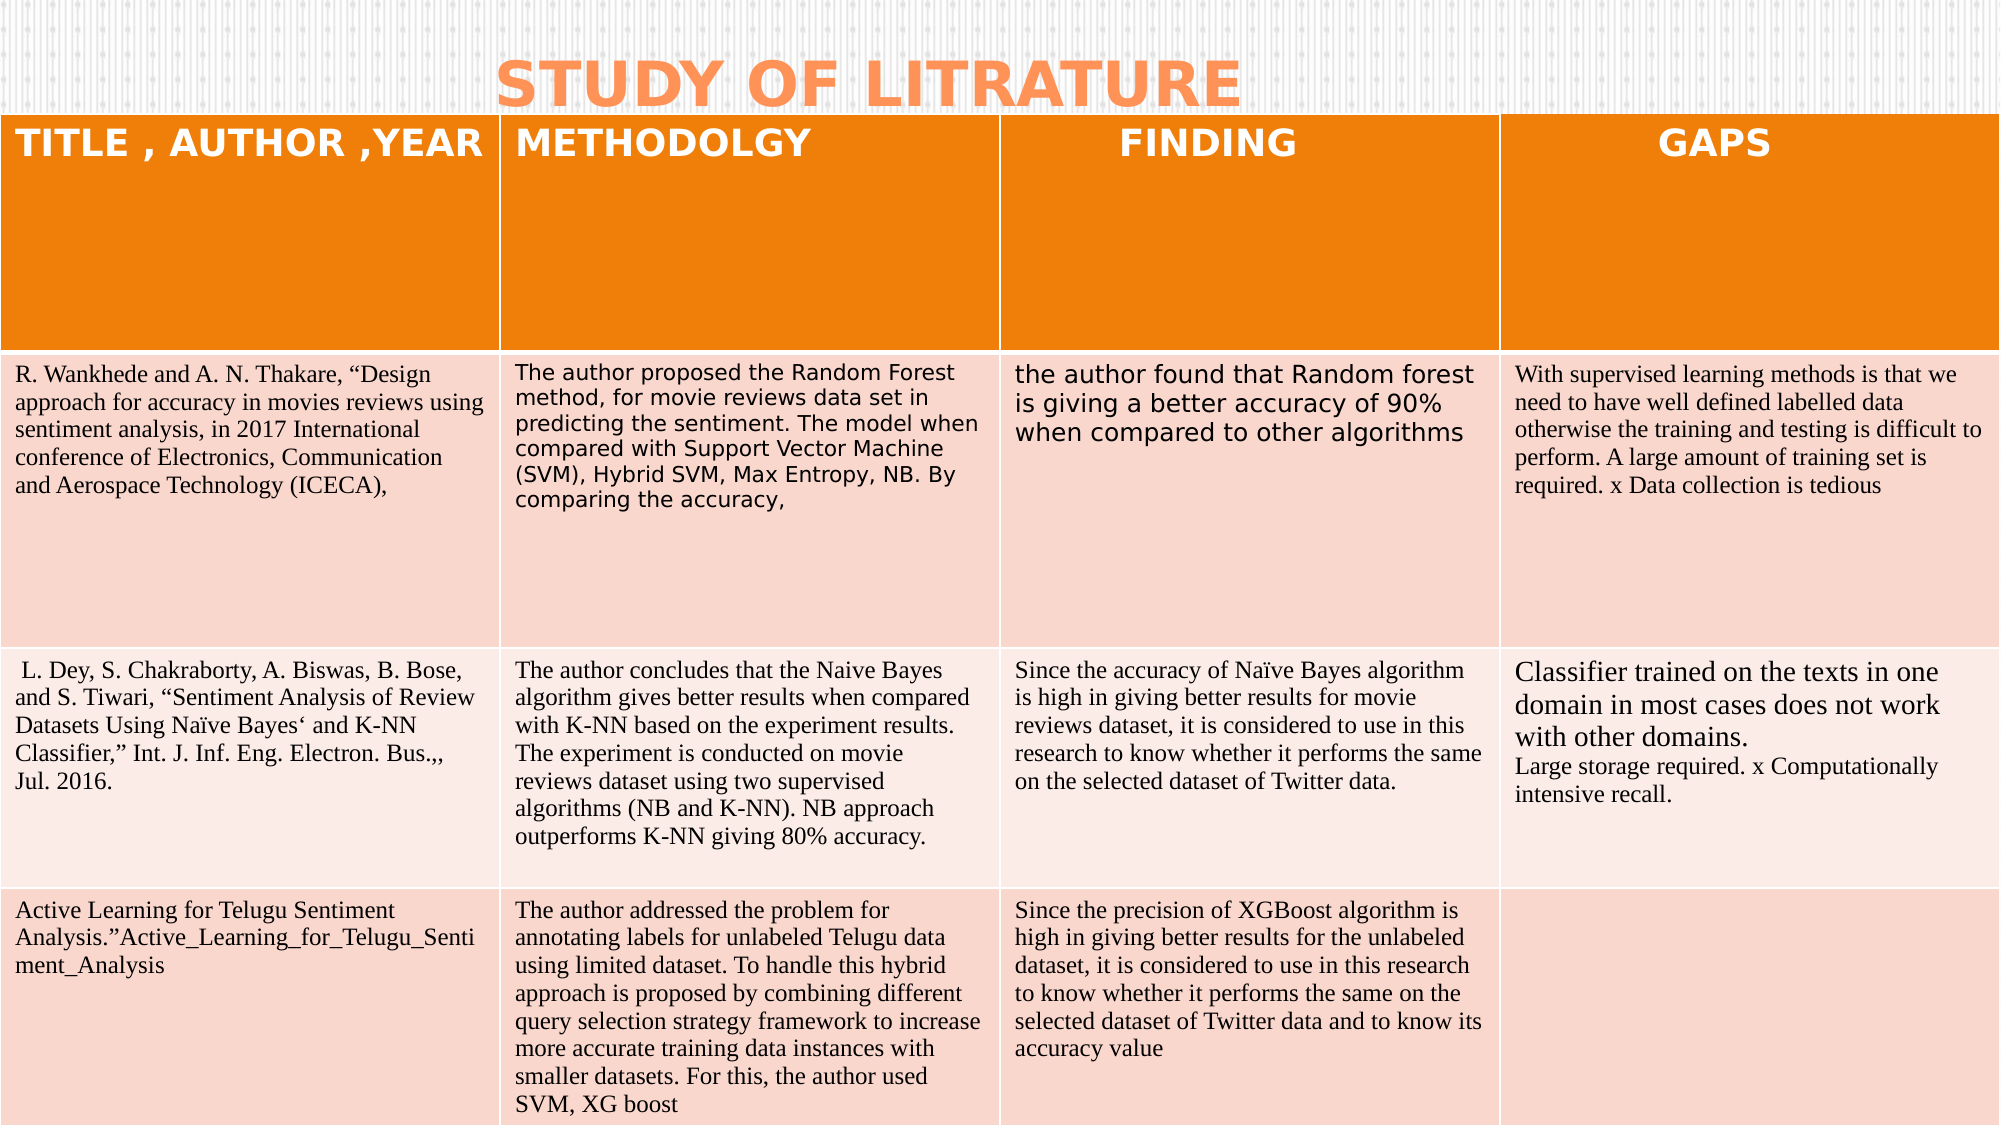

# STUDY OF LITRATURE
| TITLE , AUTHOR ,YEAR | METHODOLGY | FINDING | GAPS |
| --- | --- | --- | --- |
| R. Wankhede and A. N. Thakare, “Design approach for accuracy in movies reviews using sentiment analysis, in 2017 International conference of Electronics, Communication and Aerospace Technology (ICECA), | The author proposed the Random Forest method, for movie reviews data set in predicting the sentiment. The model when compared with Support Vector Machine (SVM), Hybrid SVM, Max Entropy, NB. By comparing the accuracy, | the author found that Random forest is giving a better accuracy of 90% when compared to other algorithms | With supervised learning methods is that we need to have well defined labelled data otherwise the training and testing is difficult to perform. A large amount of training set is required. x Data collection is tedious |
| L. Dey, S. Chakraborty, A. Biswas, B. Bose, and S. Tiwari, “Sentiment Analysis of Review Datasets Using Naïve Bayes‘ and K-NN Classifier,” Int. J. Inf. Eng. Electron. Bus.,, Jul. 2016. | The author concludes that the Naive Bayes algorithm gives better results when compared with K-NN based on the experiment results. The experiment is conducted on movie reviews dataset using two supervised algorithms (NB and K-NN). NB approach outperforms K-NN giving 80% accuracy. | Since the accuracy of Naïve Bayes algorithm is high in giving better results for movie reviews dataset, it is considered to use in this research to know whether it performs the same on the selected dataset of Twitter data. | Classifier trained on the texts in one domain in most cases does not work with other domains. Large storage required. x Computationally intensive recall. |
| Active Learning for Telugu Sentiment Analysis.”Active\_Learning\_for\_Telugu\_Sentiment\_Analysis | The author addressed the problem for annotating labels for unlabeled Telugu data using limited dataset. To handle this hybrid approach is proposed by combining different query selection strategy framework to increase more accurate training data instances with smaller datasets. For this, the author used SVM, XG boost | Since the precision of XGBoost algorithm is high in giving better results for the unlabeled dataset, it is considered to use in this research to know whether it performs the same on the selected dataset of Twitter data and to know its accuracy value |  |
8